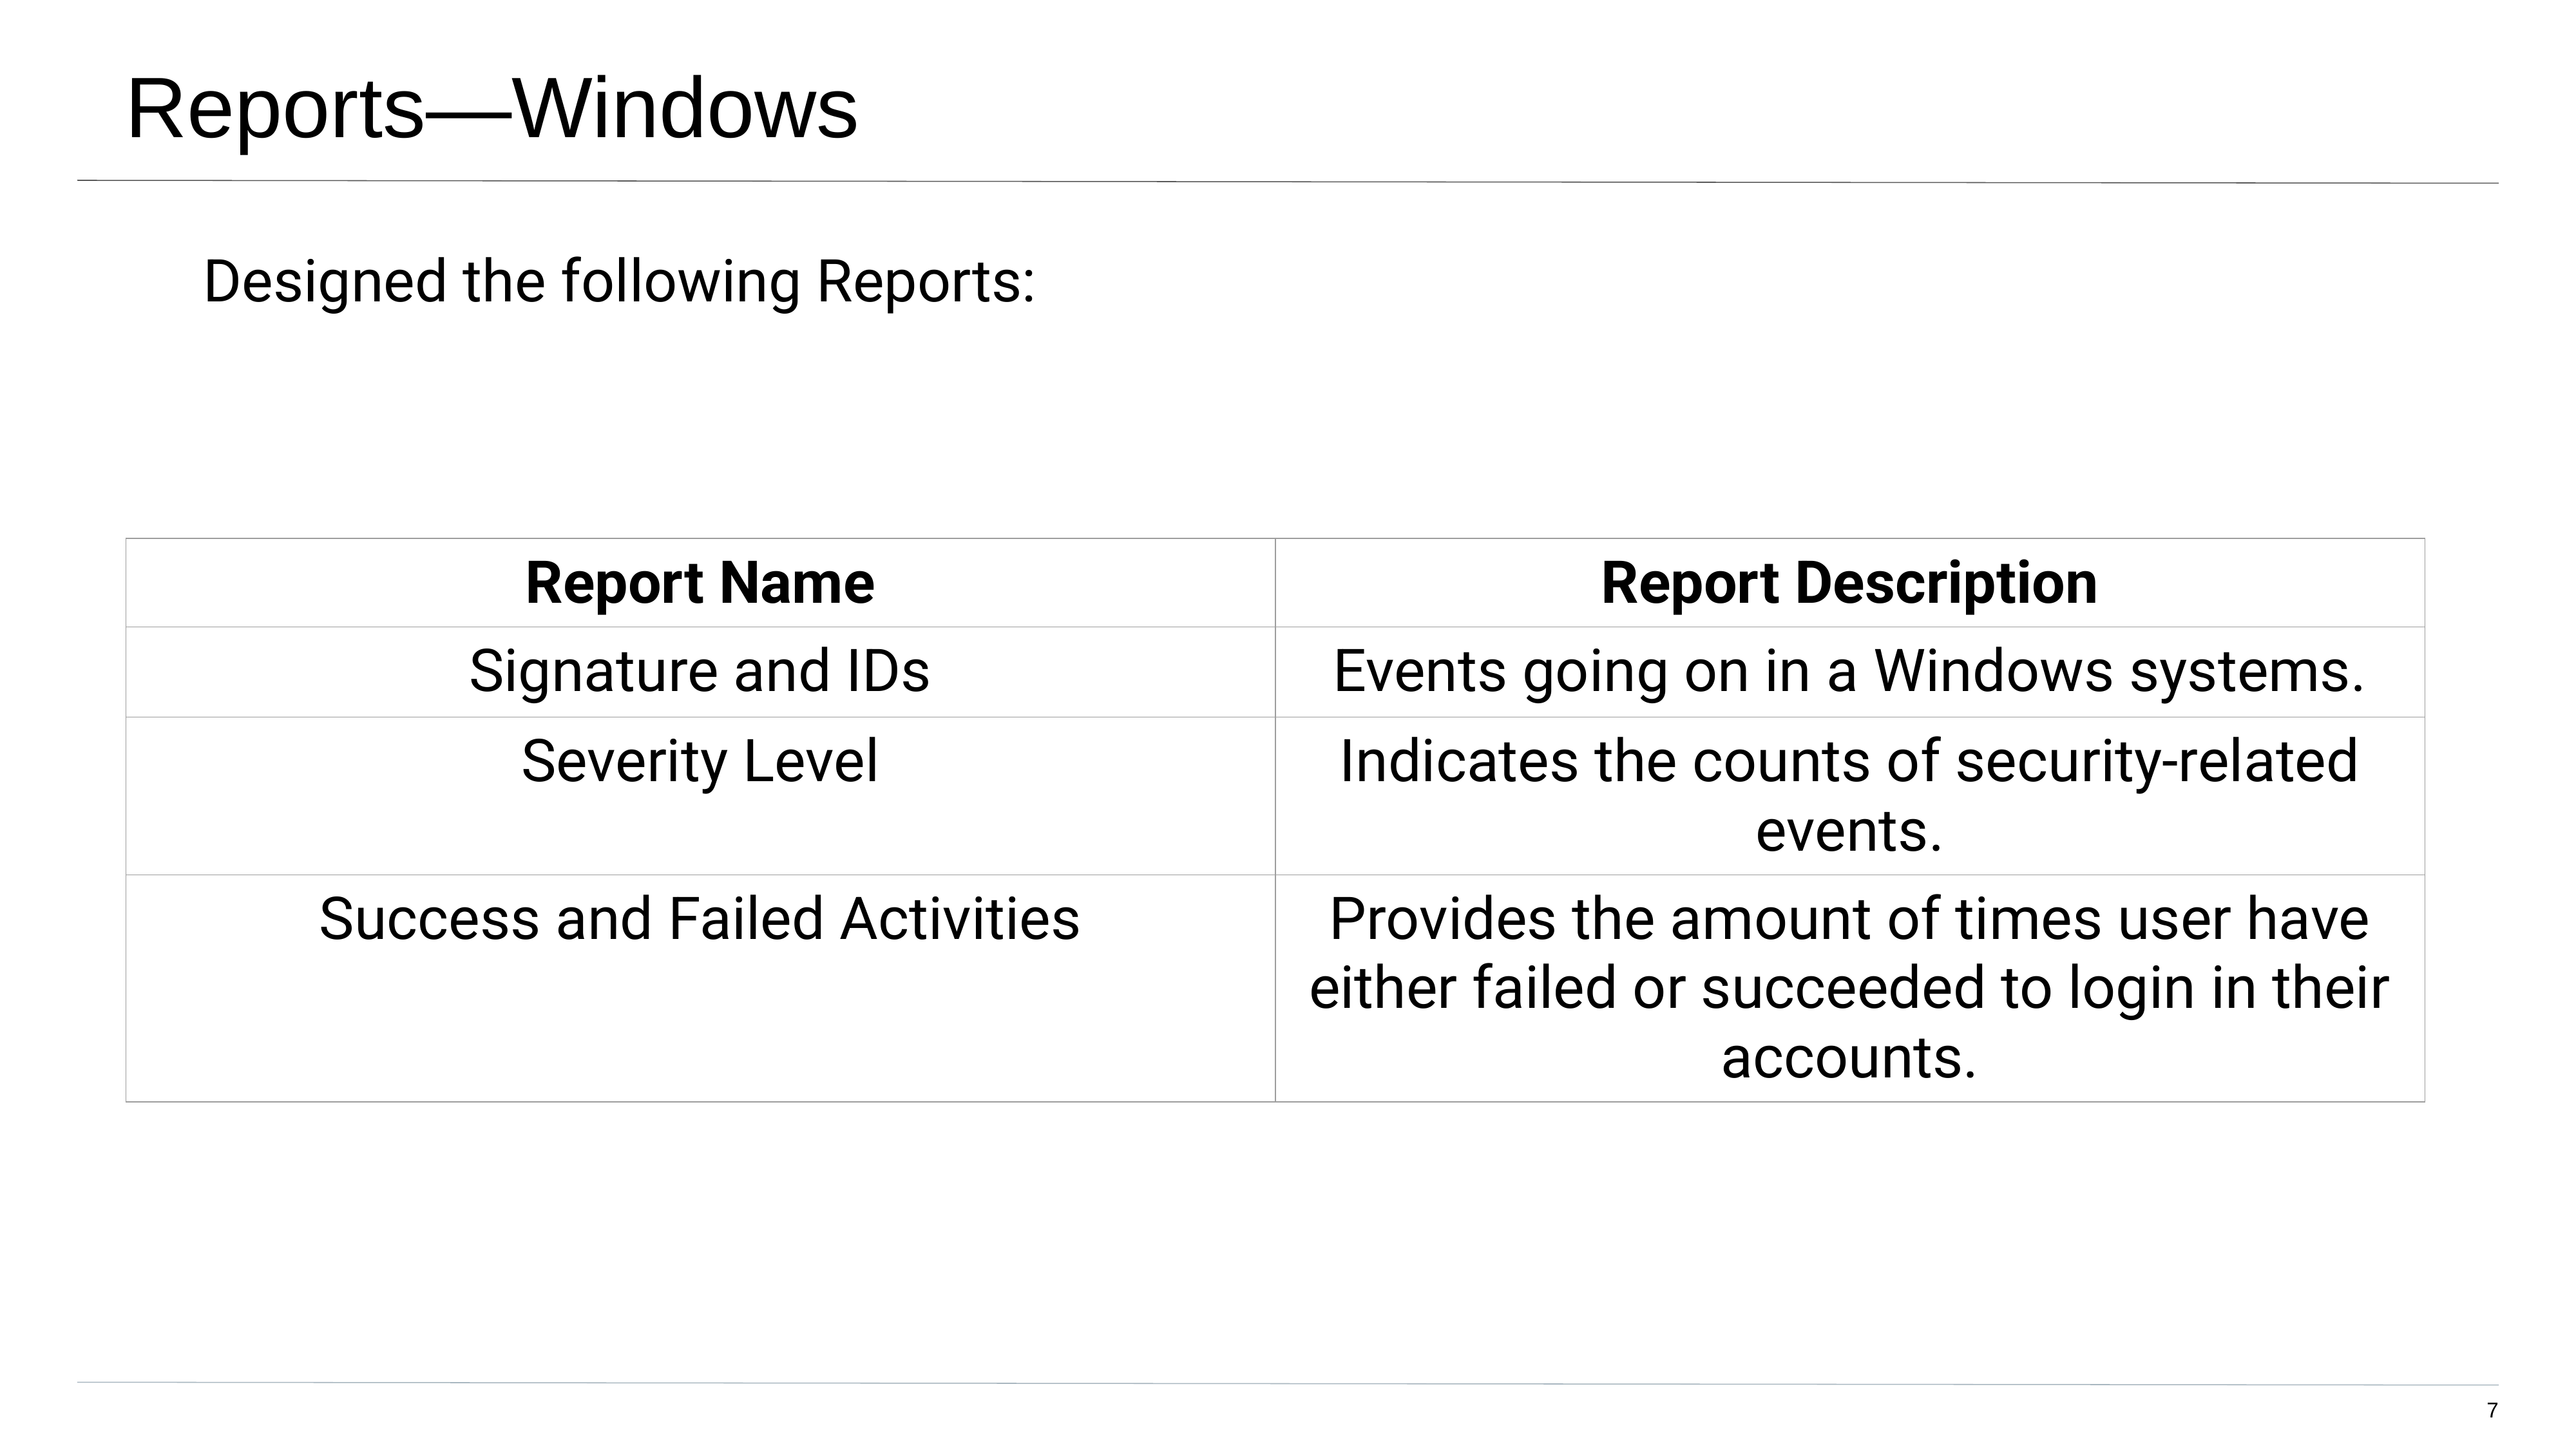

# Reports—Windows
Designed the following Reports:

| Report Name | Report Description |
| --- | --- |
| Signature and IDs | Events going on in a Windows systems. |
| Severity Level | Indicates the counts of security-related events. |
| Success and Failed Activities | Provides the amount of times user have either failed or succeeded to login in their accounts. |
7